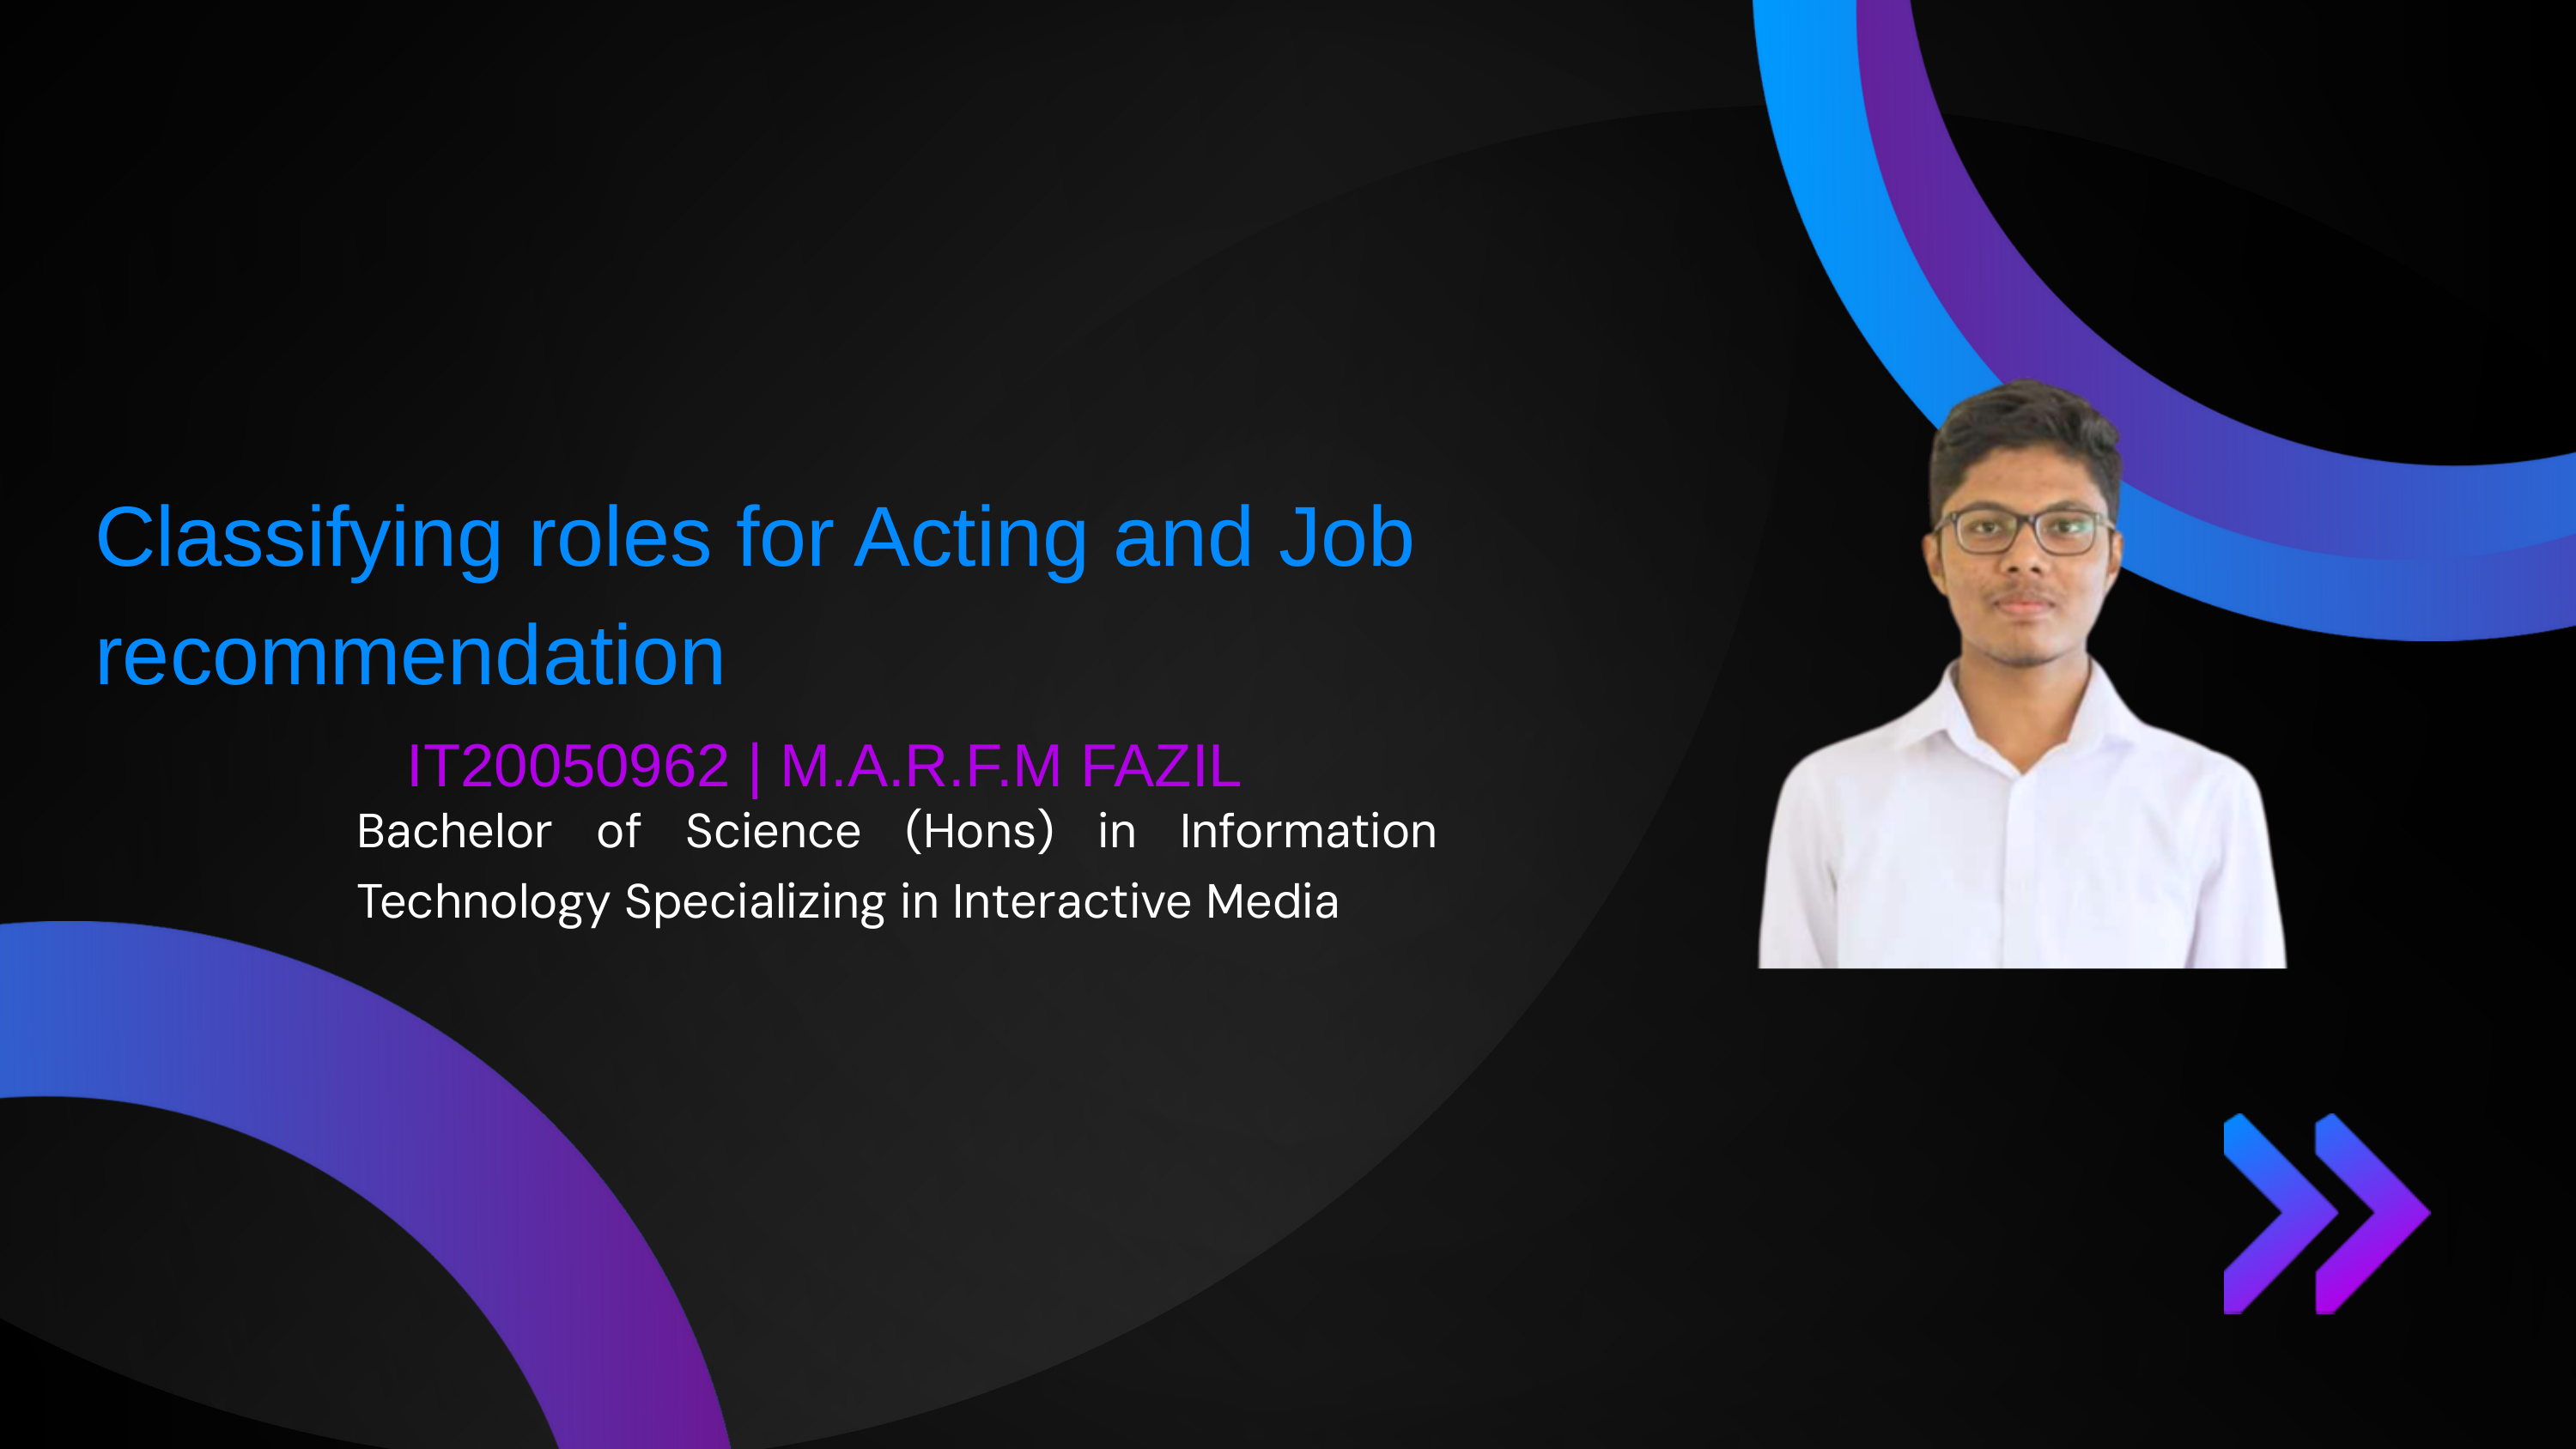

Classifying roles for Acting and Job recommendation
IT20050962 | M.A.R.F.M FAZIL
Bachelor of Science (Hons) in Information Technology Specializing in Interactive Media​